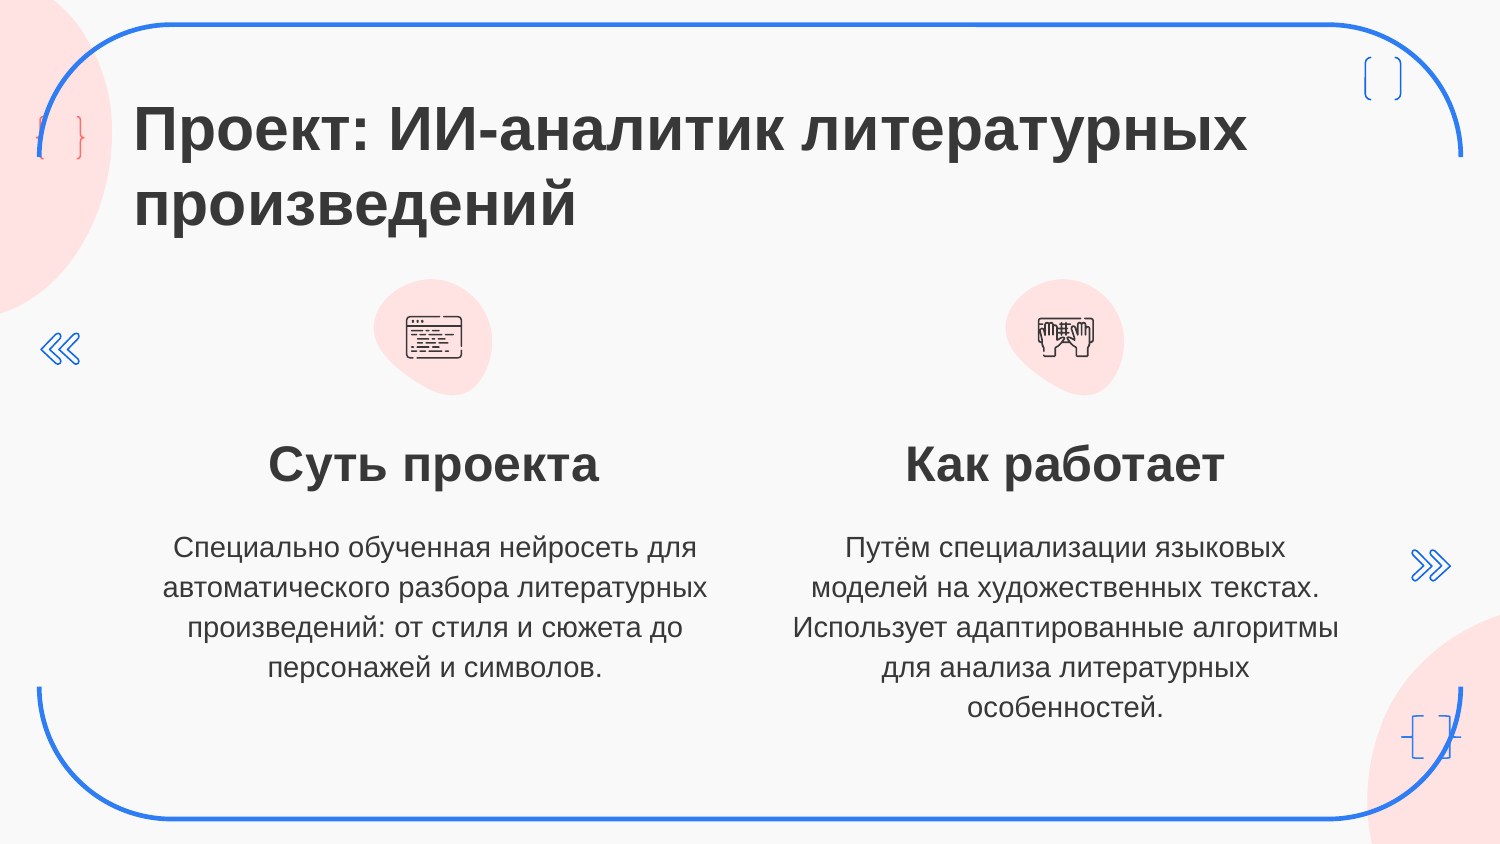

# Проект: ИИ-аналитик литературных произведений

Суть проекта
Как работает
Специально обученная нейросеть для автоматического разбора литературных произведений: от стиля и сюжета до персонажей и символов.
Путём специализации языковых моделей на художественных текстах. Использует адаптированные алгоритмы для анализа литературных особенностей.